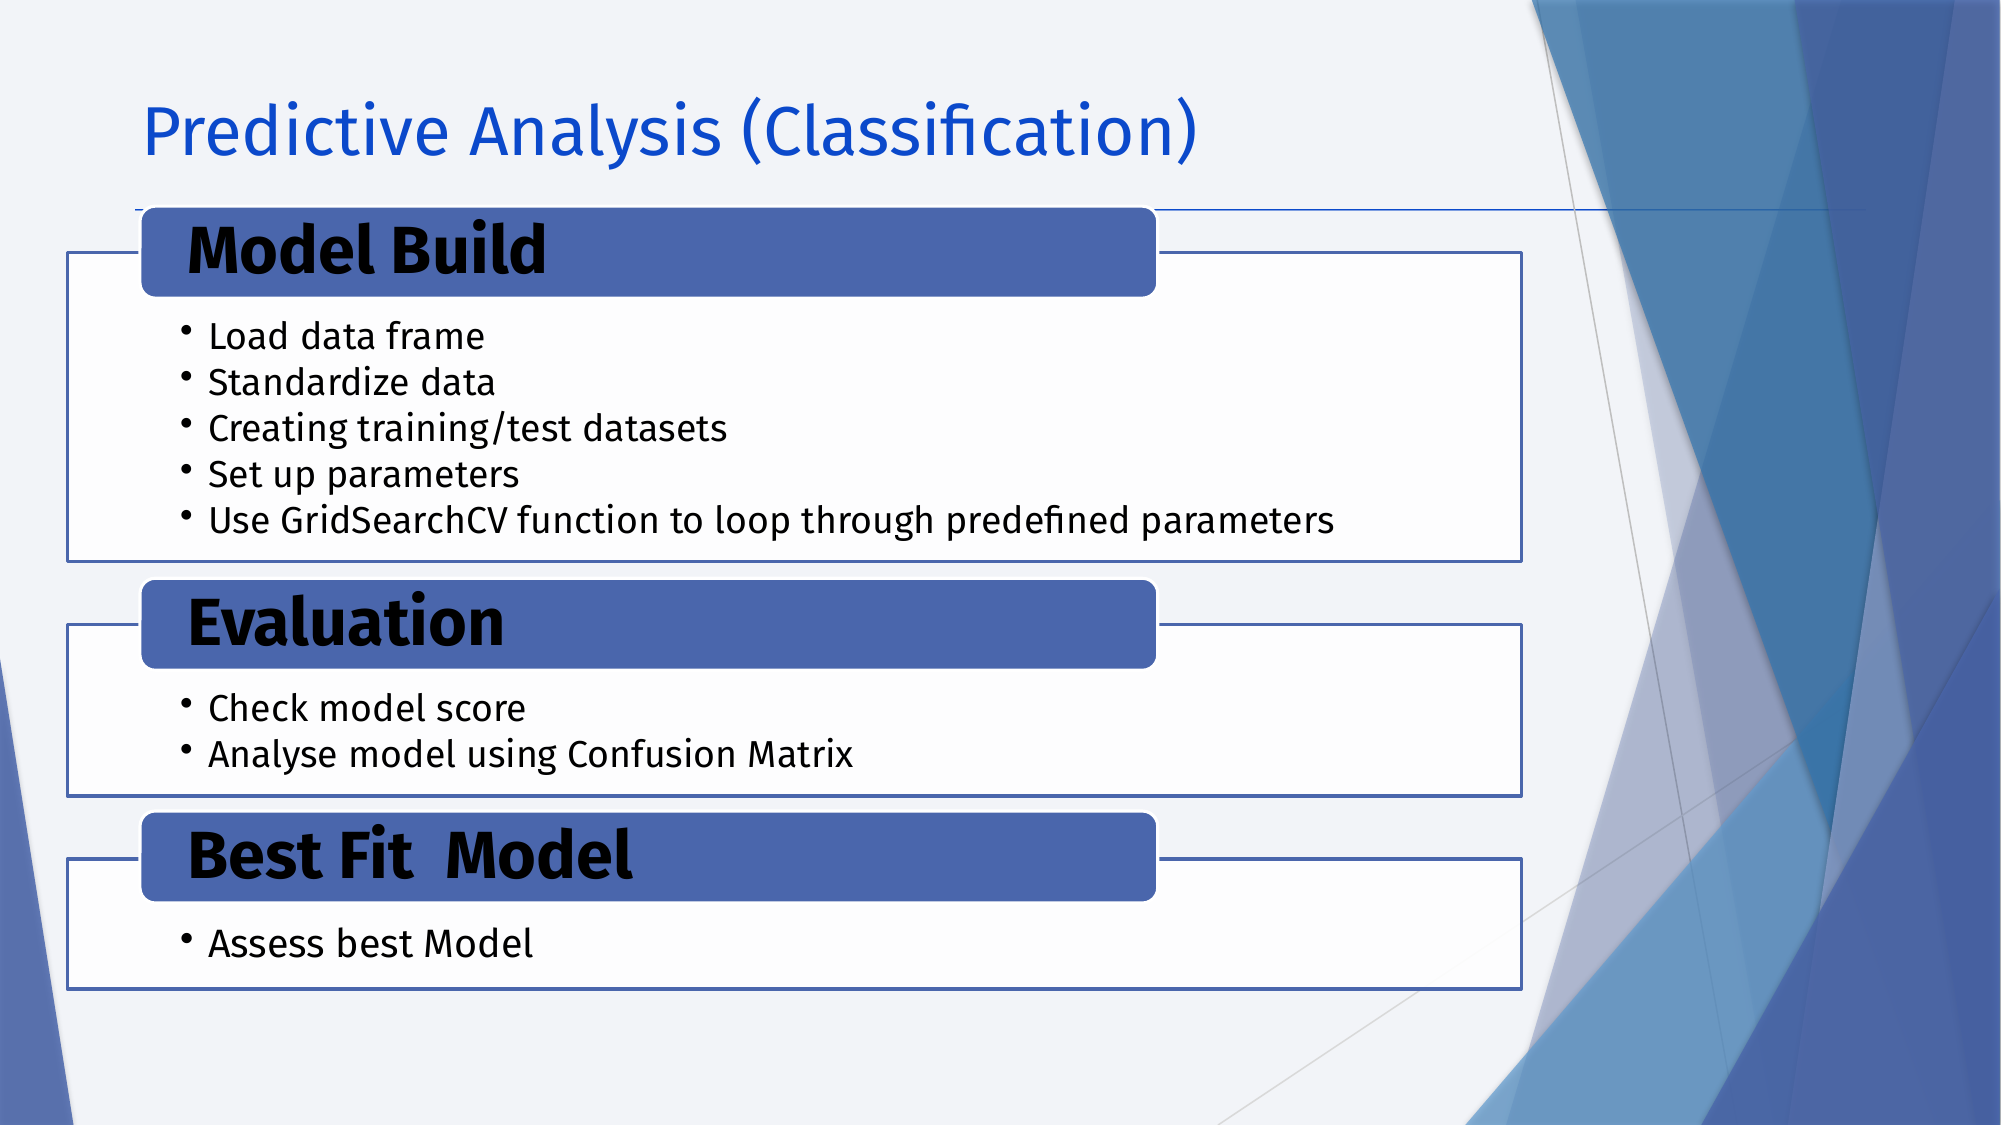

Predictive Analysis (Classification)
Load data frame
Standardize data
Creating training/test datasets
Set up parameters
Use GridSearchCV function to loop through predefined parameters
Model Build
Check model score
Analyse model using Confusion Matrix
Evaluation
Assess best Model
Best Fit  Model